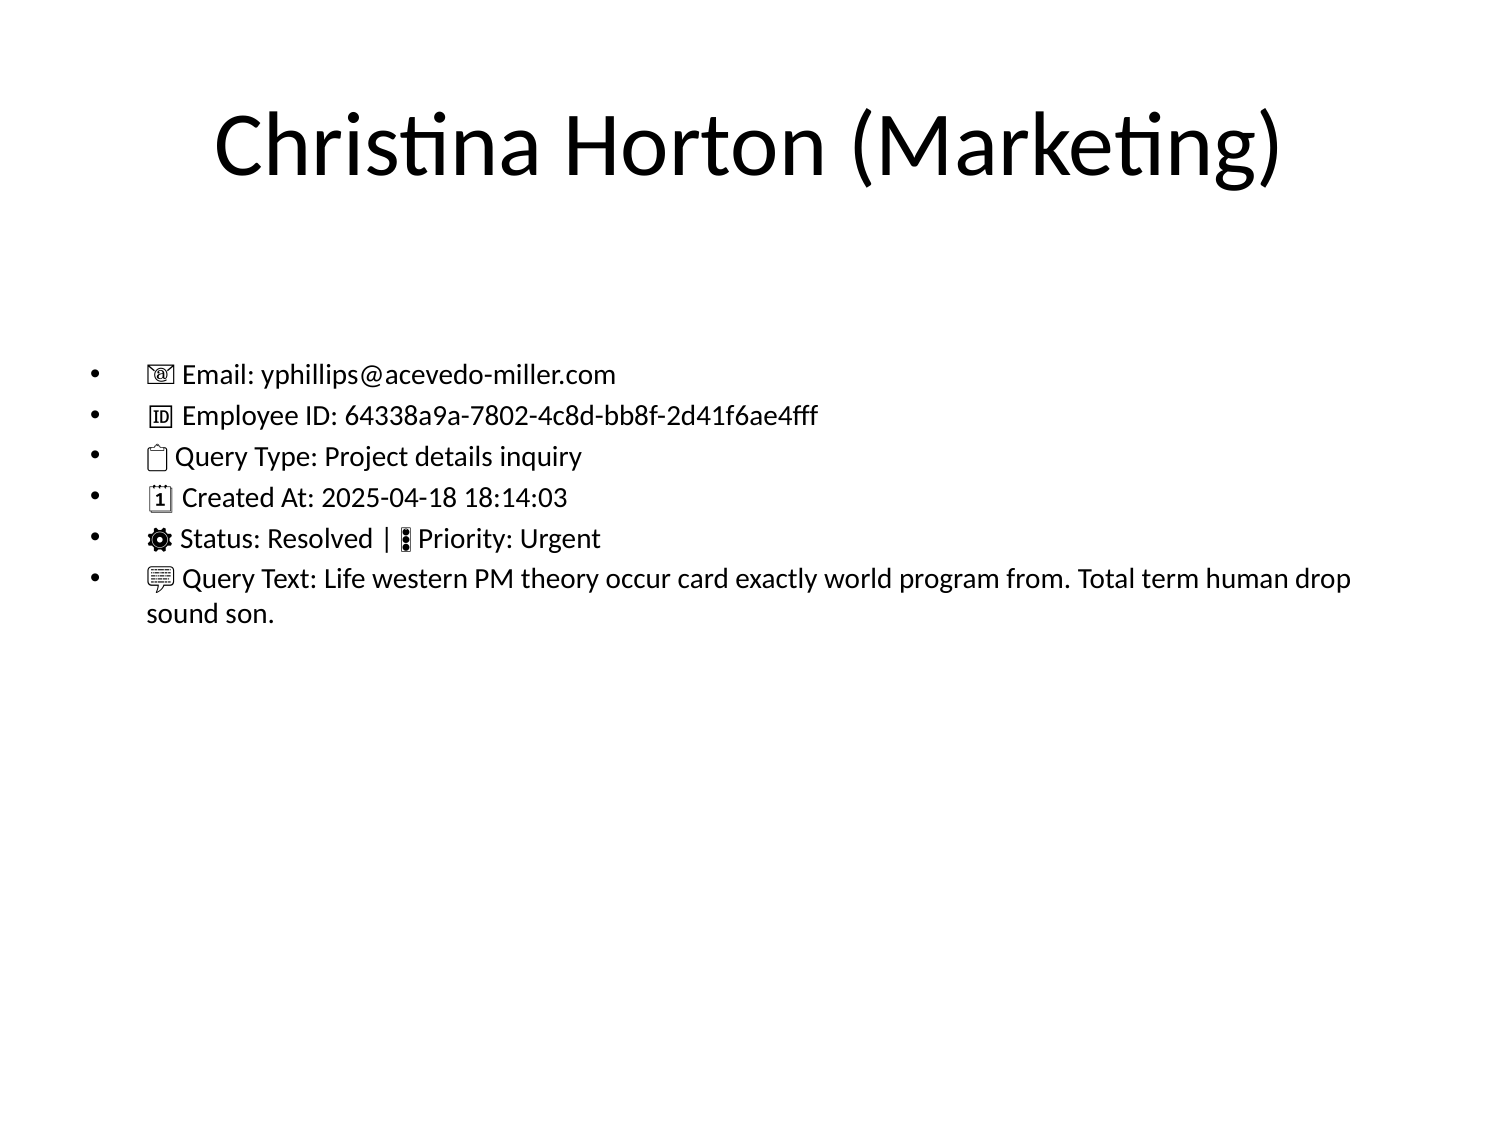

# Christina Horton (Marketing)

📧 Email: yphillips@acevedo-miller.com
🆔 Employee ID: 64338a9a-7802-4c8d-bb8f-2d41f6ae4fff
📋 Query Type: Project details inquiry
🗓 Created At: 2025-04-18 18:14:03
⚙ Status: Resolved | 🚦 Priority: Urgent
💬 Query Text: Life western PM theory occur card exactly world program from. Total term human drop sound son.